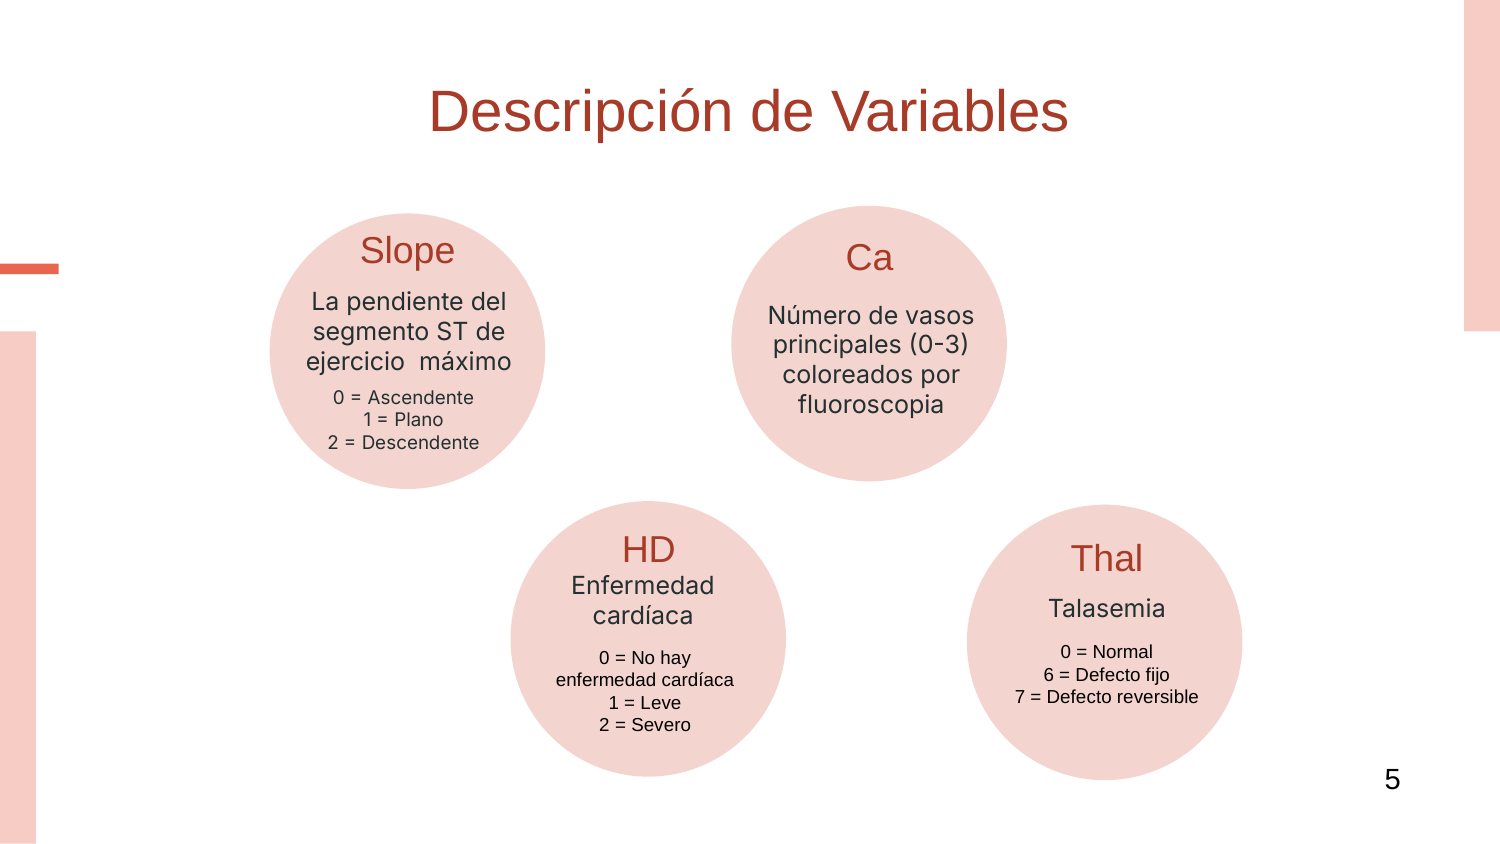

# Descripción de Variables
Slope

La pendiente del segmento ST de ejercicio  máximo

0 = Ascendente
1 = Plano
2 = Descendente

Ca

Número de vasos principales (0-3) coloreados por fluoroscopia
HD

Enfermedad cardíaca

0 = No hay enfermedad cardíaca
1 = Leve
2 = Severo
Thal

Talasemia

0 = Normal
6 = Defecto fijo
7 = Defecto reversible

5